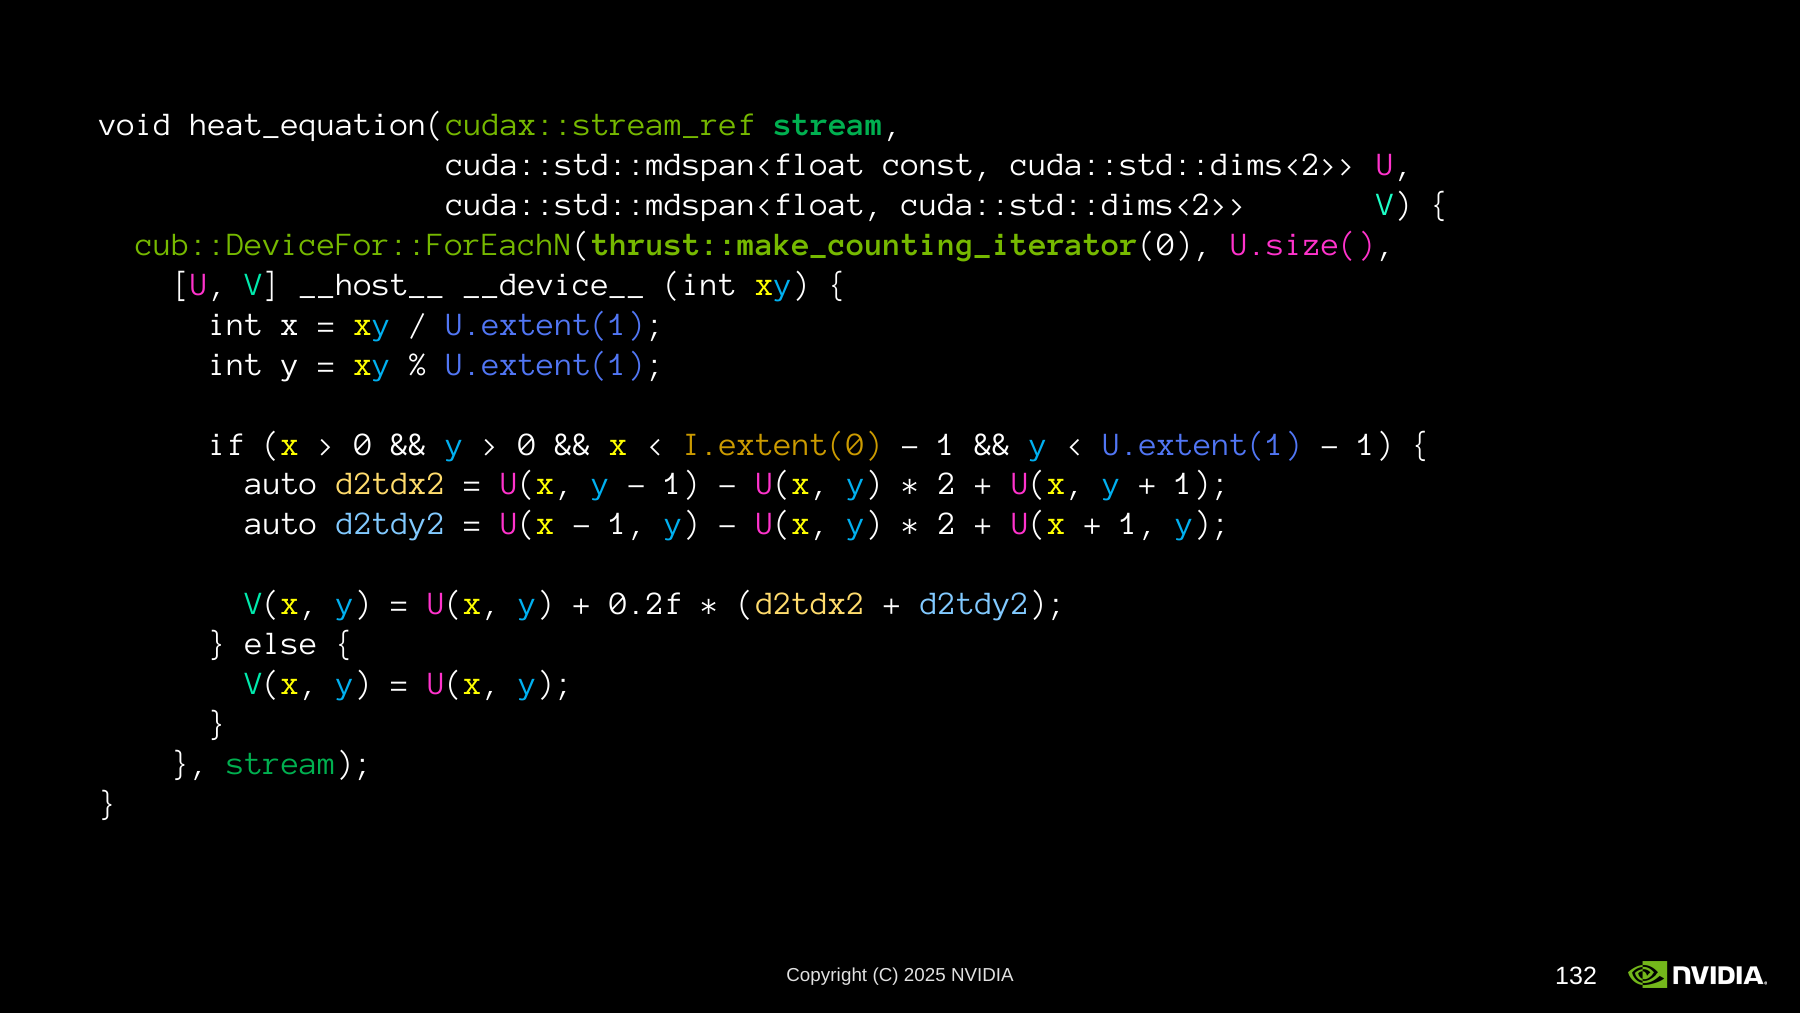

void heat_equation(cudax::stream_ref stream,
                   cuda::std::mdspan<float const, cuda::std::dims<2>> U,
                   cuda::std::mdspan<float, cuda::std::dims<2>>       V) {
  cub::DeviceFor::ForEachN(thrust::make_counting_iterator(0), U.size(),
    [U, V] __host__ __device__ (int xy) {
      int x = xy / U.extent(1);
      int y = xy % U.extent(1);

      if (x > 0 && y > 0 && x < I.extent(0) - 1 && y < U.extent(1) - 1) {
        auto d2tdx2 = U(x, y - 1) - U(x, y) * 2 + U(x, y + 1);
        auto d2tdy2 = U(x - 1, y) - U(x, y) * 2 + U(x + 1, y);

        V(x, y) = U(x, y) + 0.2f * (d2tdx2 + d2tdy2);
      } else {
        V(x, y) = U(x, y);
      }
    }, stream);
}
Copyright (C) 2025 NVIDIA
132